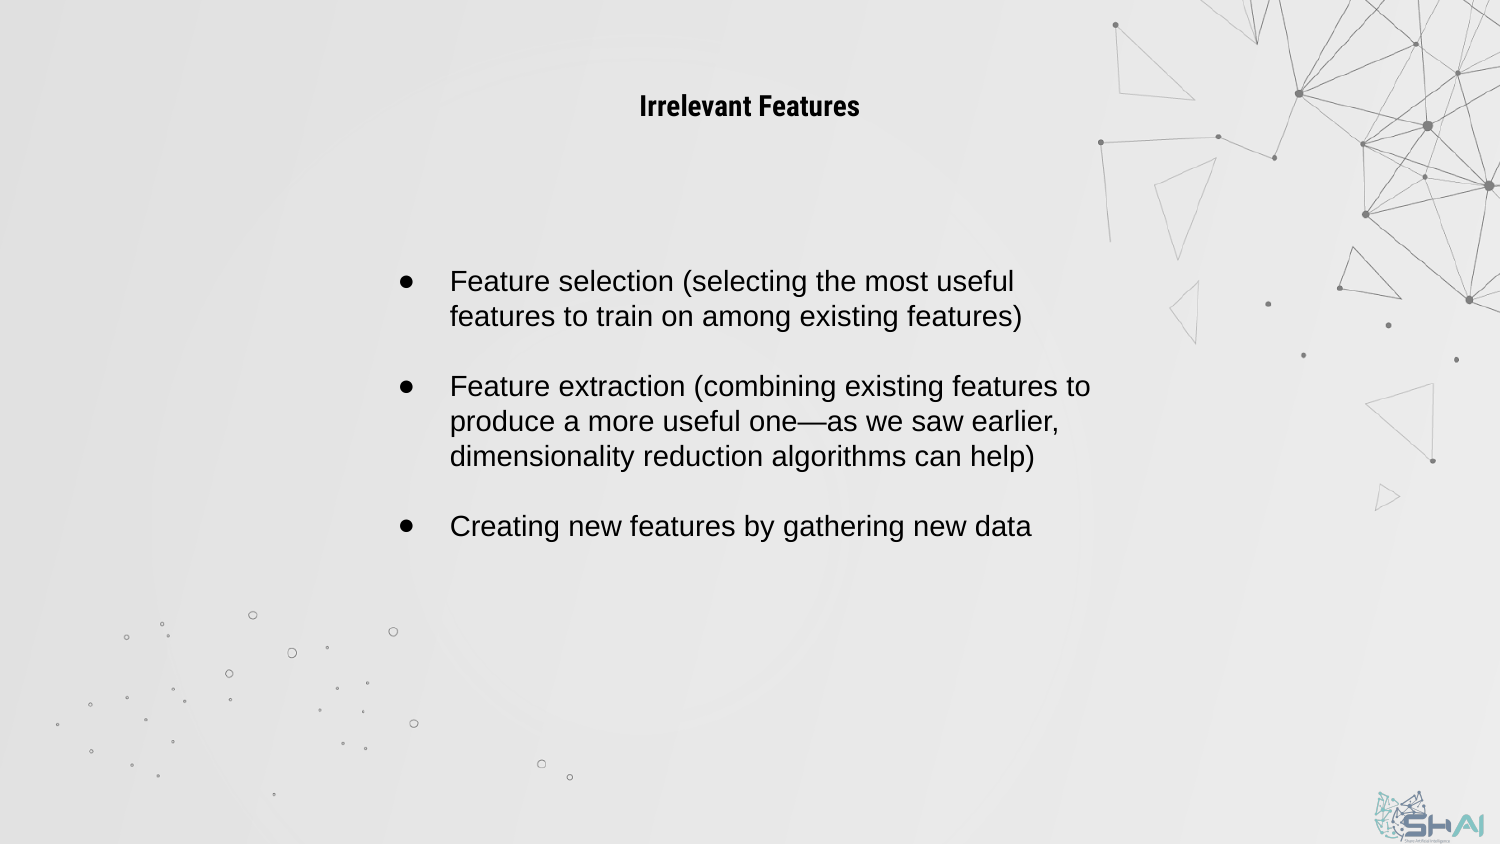

Irrelevant Features
Feature selection (selecting the most useful features to train on among existing features)

Feature extraction (combining existing features to produce a more useful one⁠—as we saw earlier, dimensionality reduction algorithms can help)

Creating new features by gathering new data